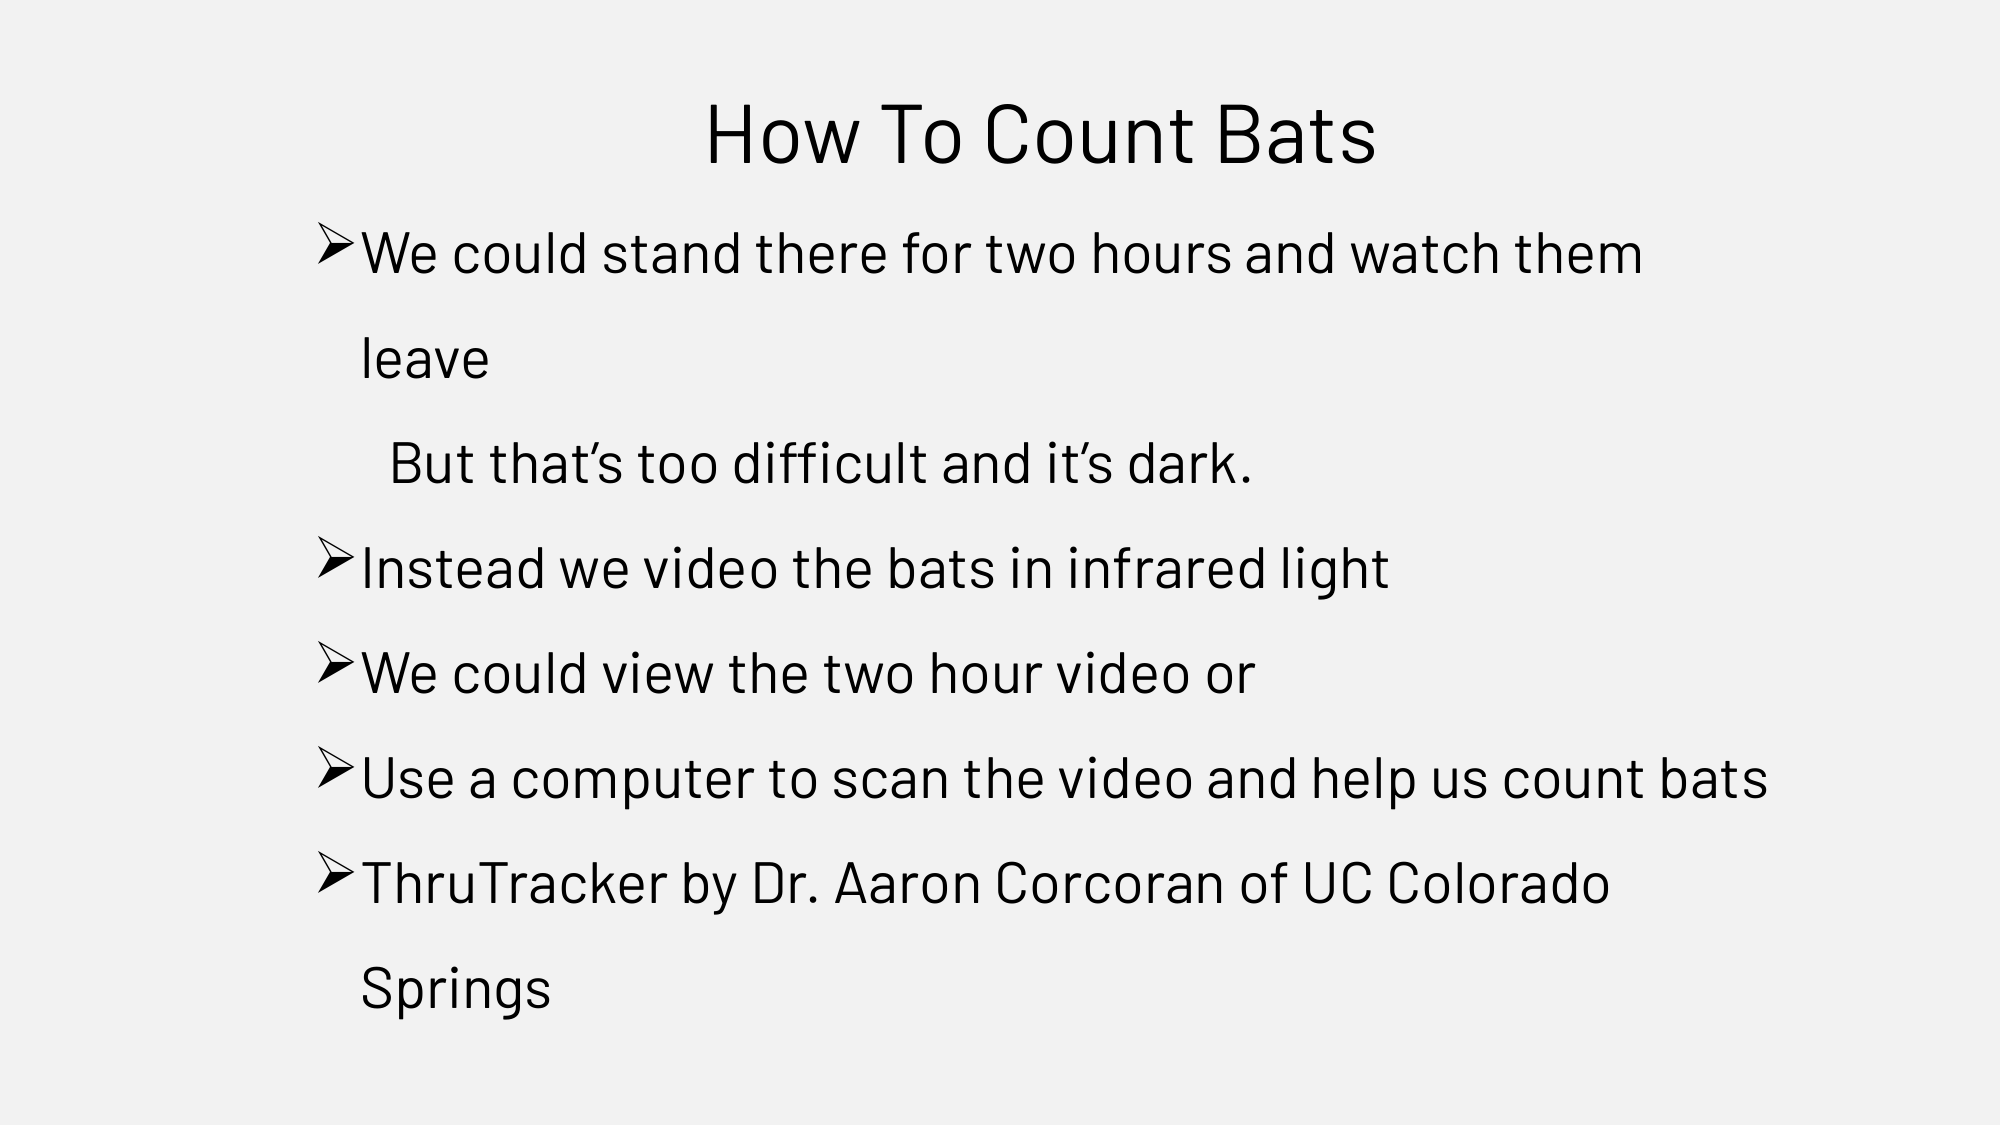

How To Count Bats
We could stand there for two hours and watch them leave
But that’s too difficult and it’s dark.
Instead we video the bats in infrared light
We could view the two hour video or
Use a computer to scan the video and help us count bats
ThruTracker by Dr. Aaron Corcoran of UC Colorado Springs